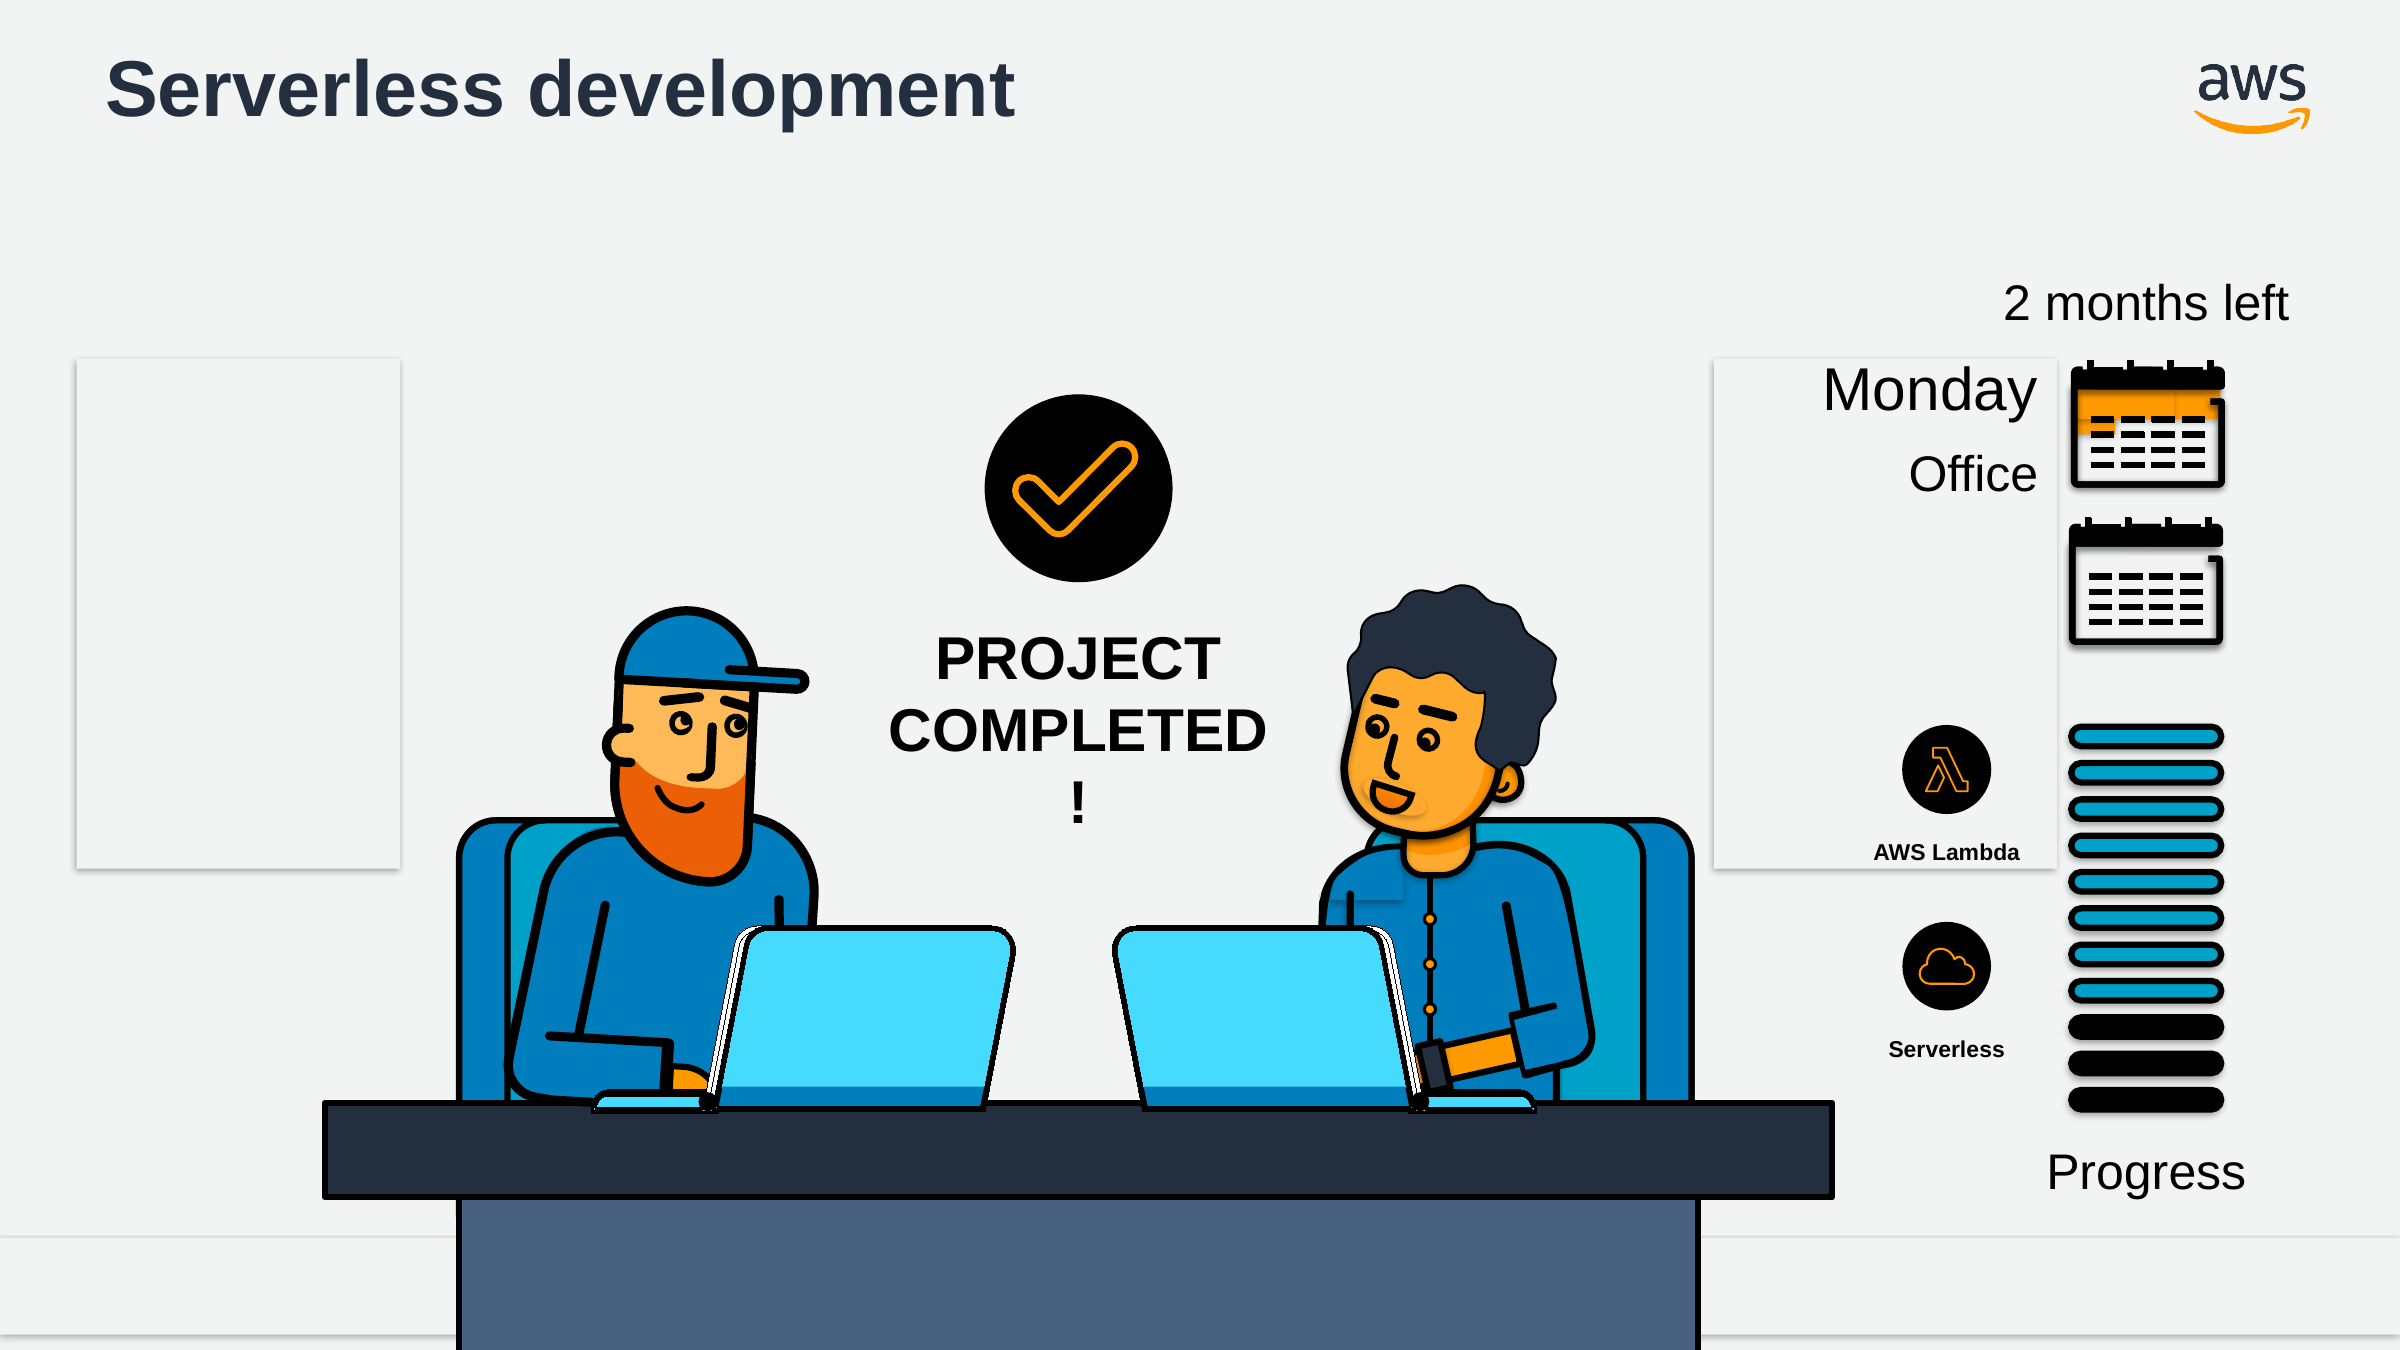

# Serverless development

2 months left
Monday

Office

PROJECT
COMPLETED!

AWS Lambda

Serverless

Progress